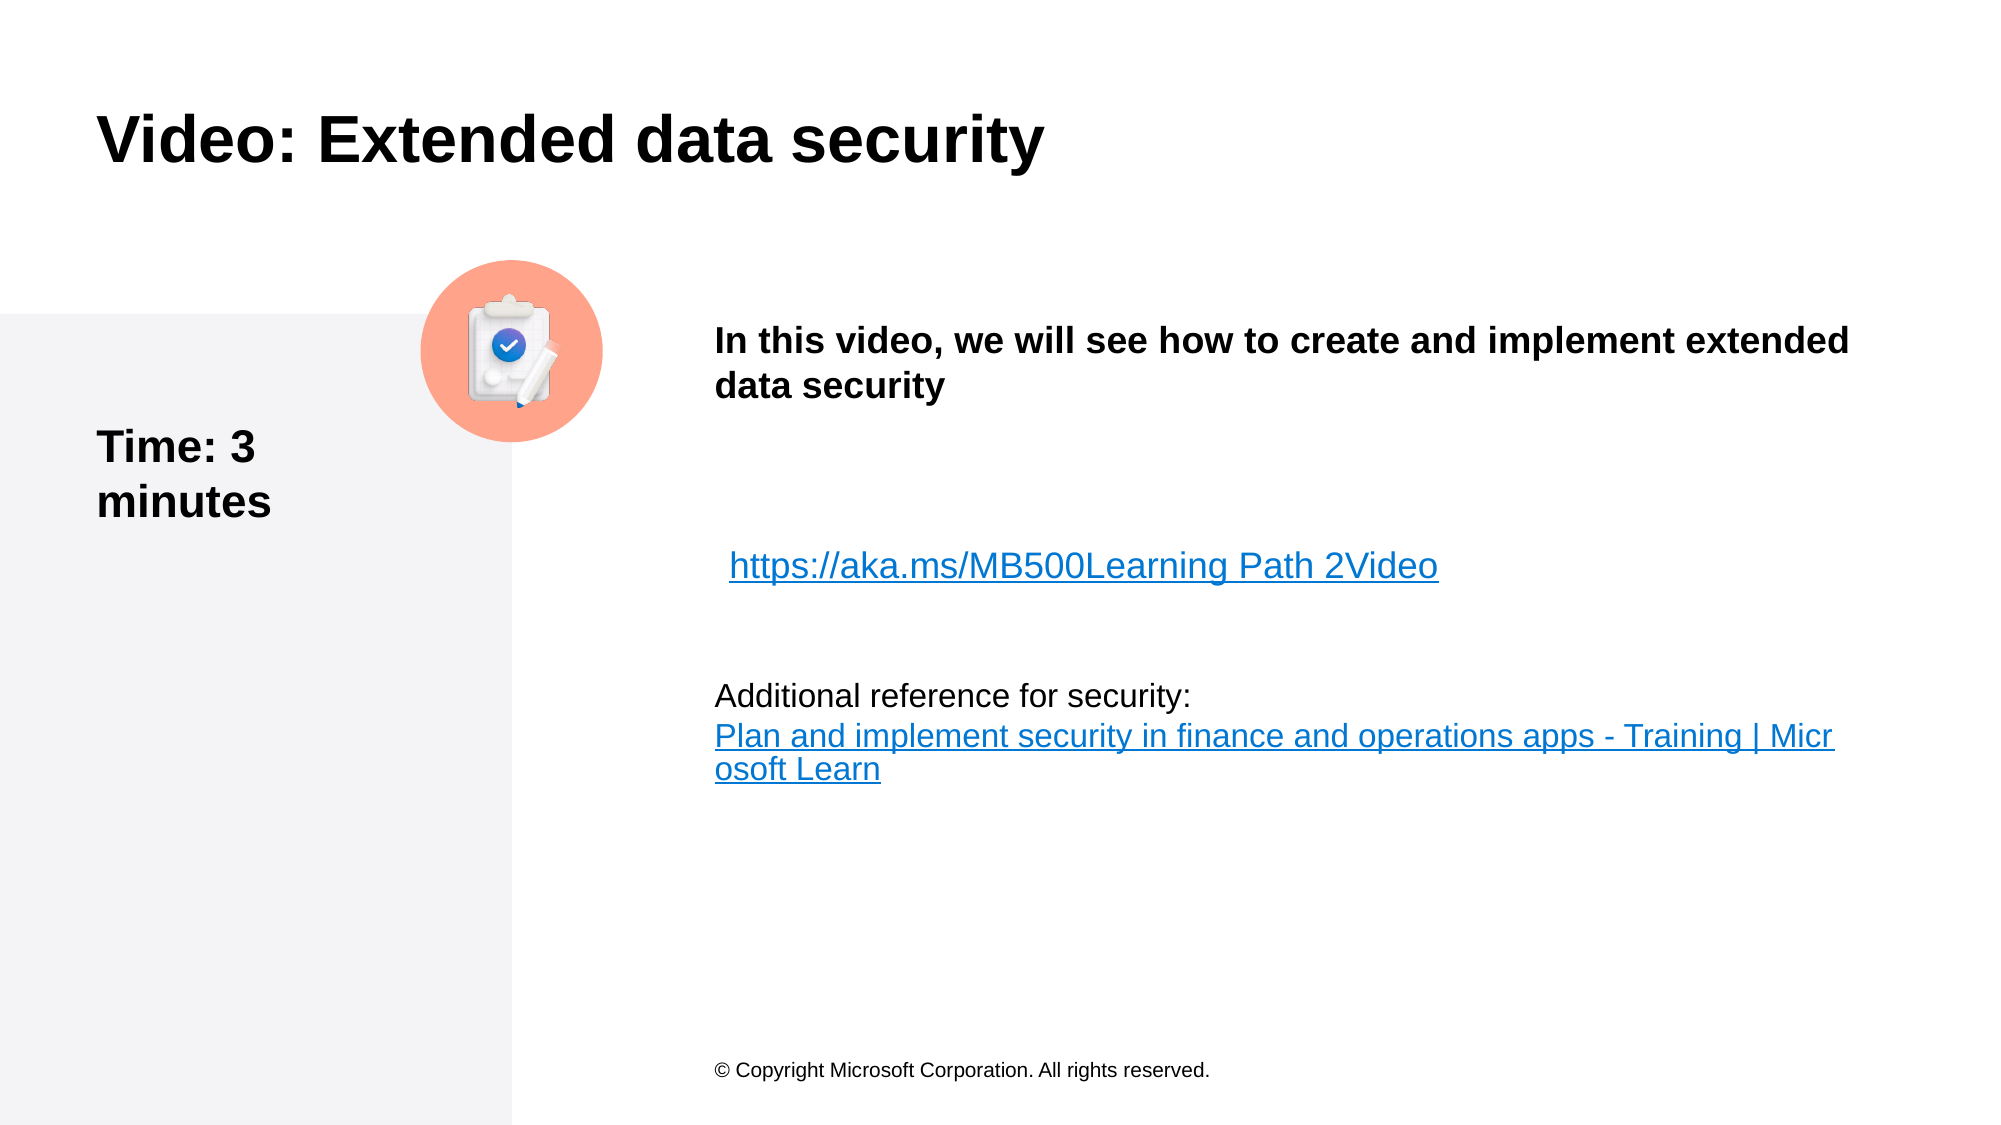

# Video: Extended data security
In this video, we will see how to create and implement extended data security
Time: 3 minutes
https://aka.ms/MB500Learning Path 2Video
Additional reference for security: Plan and implement security in finance and operations apps - Training | Microsoft Learn